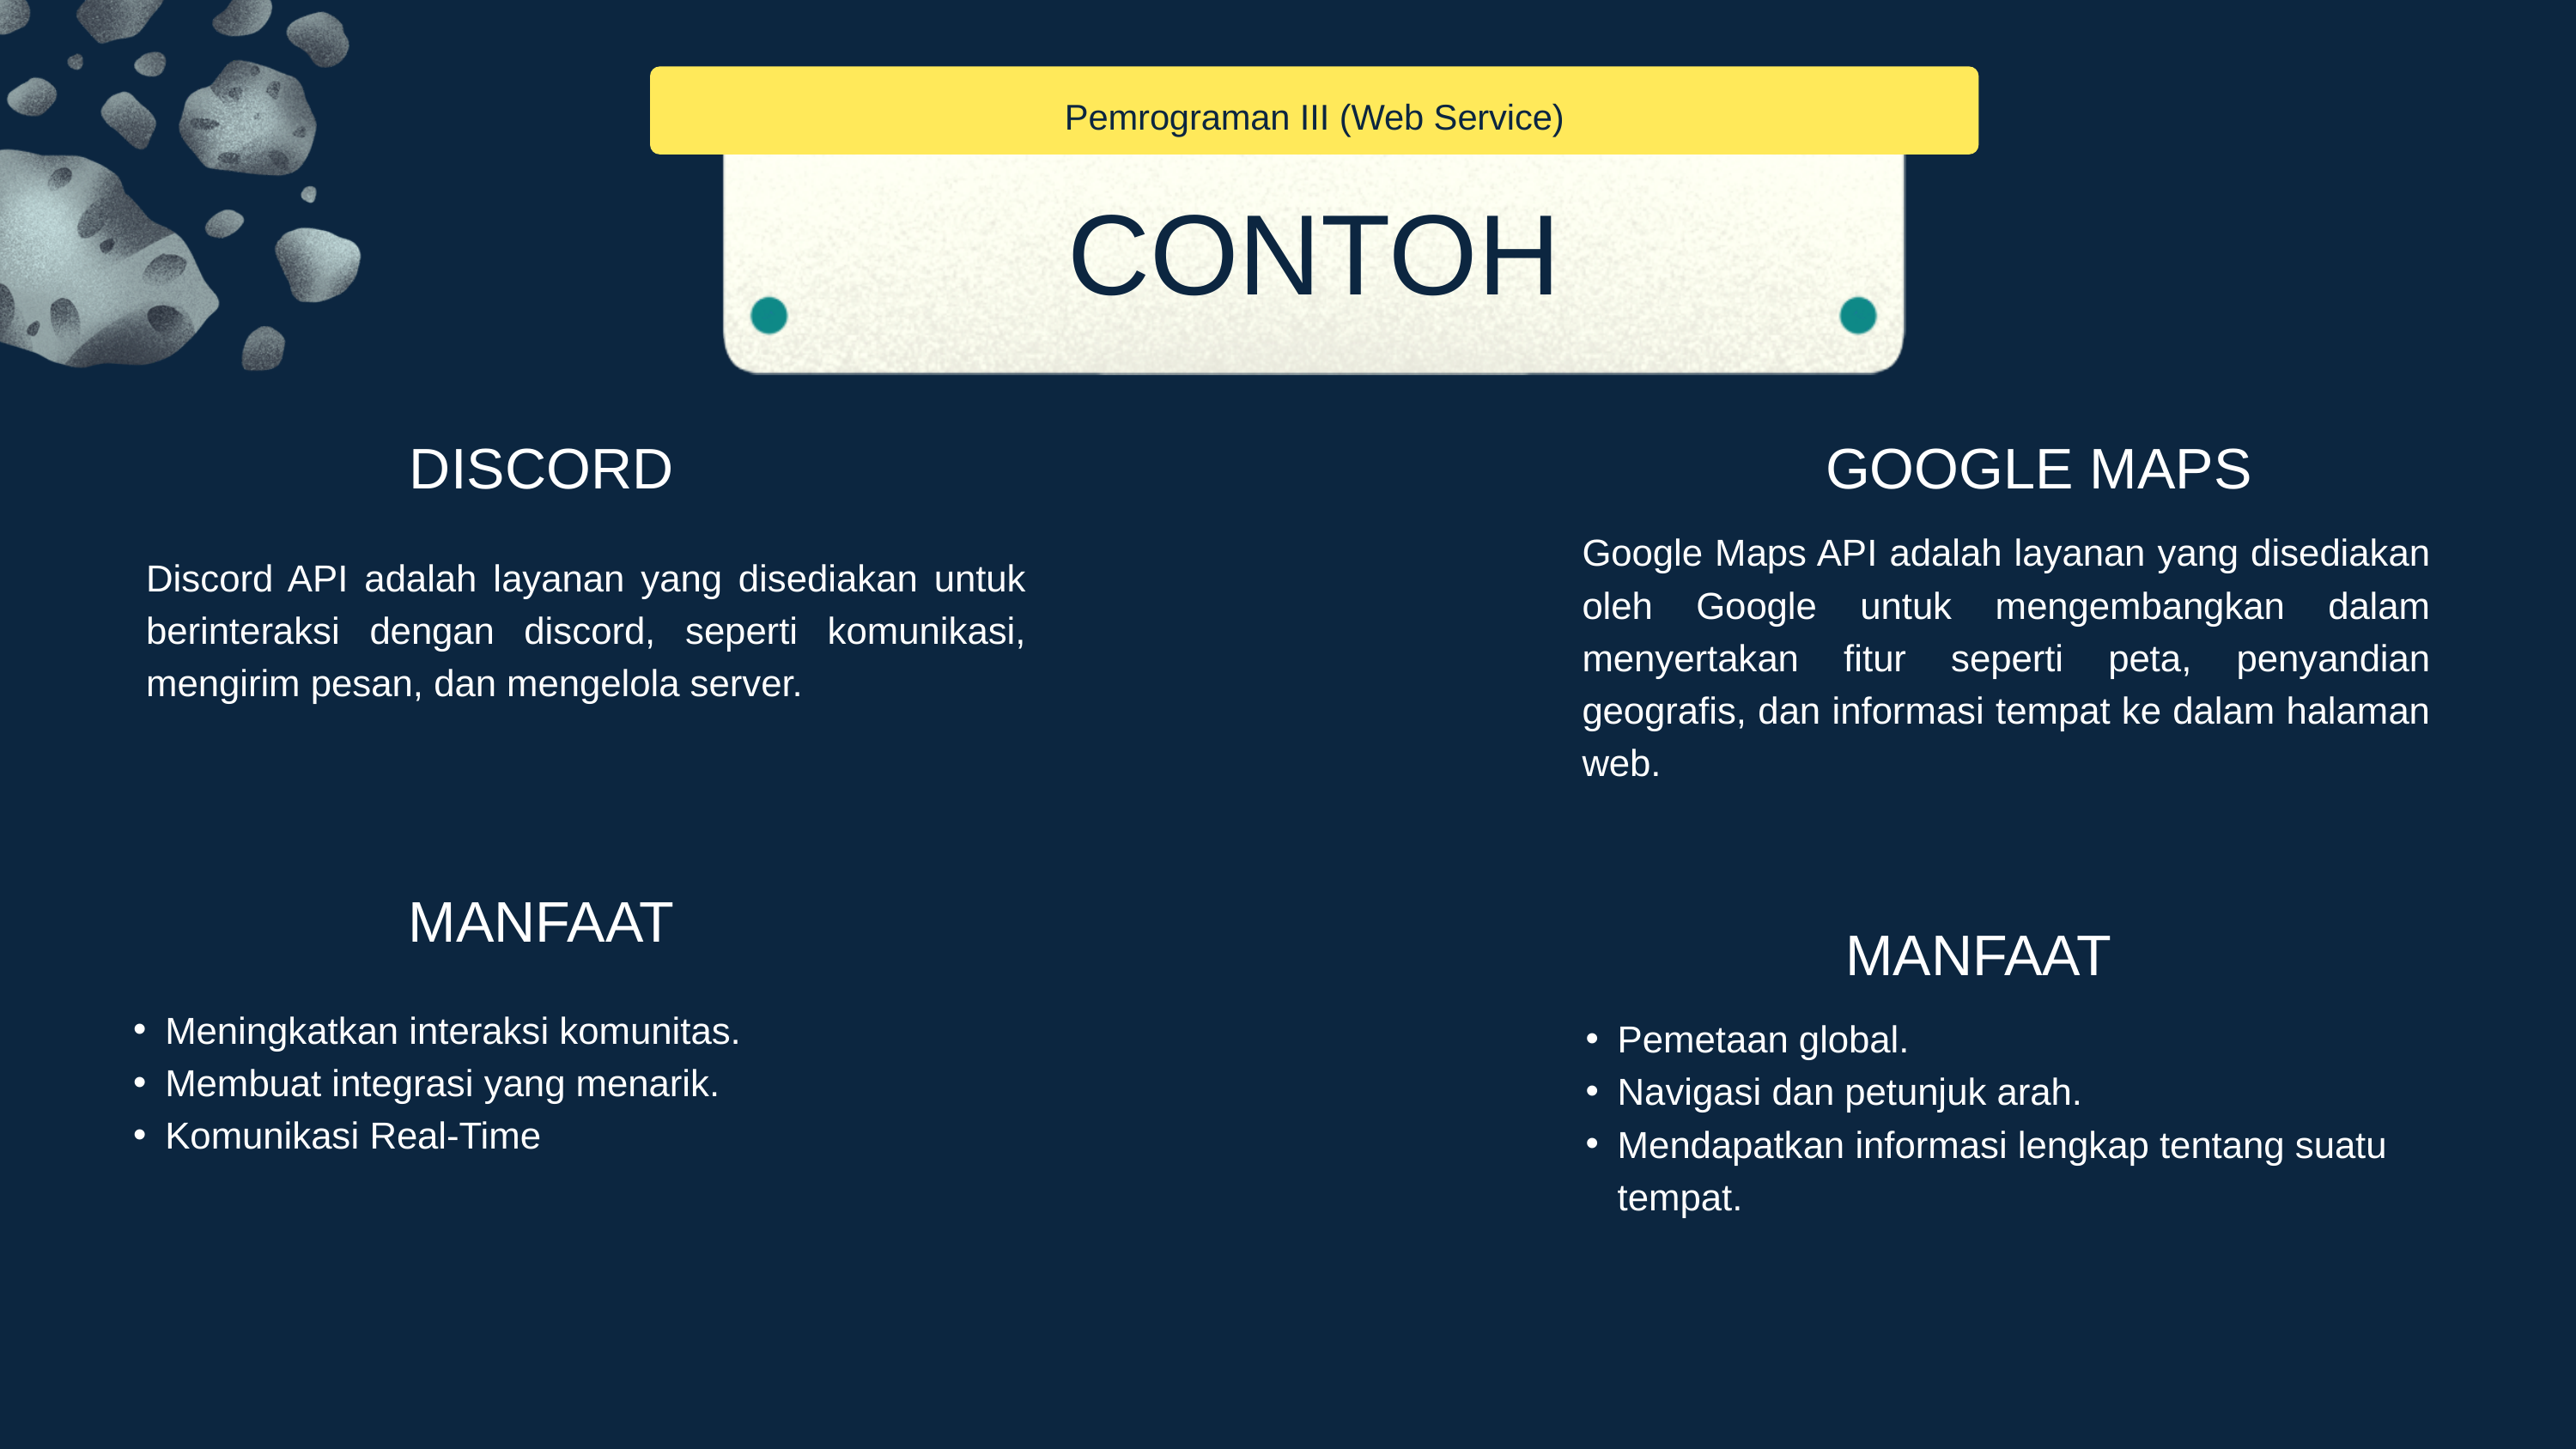

Pemrograman III (Web Service)
CONTOH
DISCORD
GOOGLE MAPS
Google Maps API adalah layanan yang disediakan oleh Google untuk mengembangkan dalam menyertakan fitur seperti peta, penyandian geografis, dan informasi tempat ke dalam halaman web.
Discord API adalah layanan yang disediakan untuk berinteraksi dengan discord, seperti komunikasi, mengirim pesan, dan mengelola server.
MANFAAT
MANFAAT
Meningkatkan interaksi komunitas.
Membuat integrasi yang menarik.
Komunikasi Real-Time
Pemetaan global.
Navigasi dan petunjuk arah.
Mendapatkan informasi lengkap tentang suatu tempat.